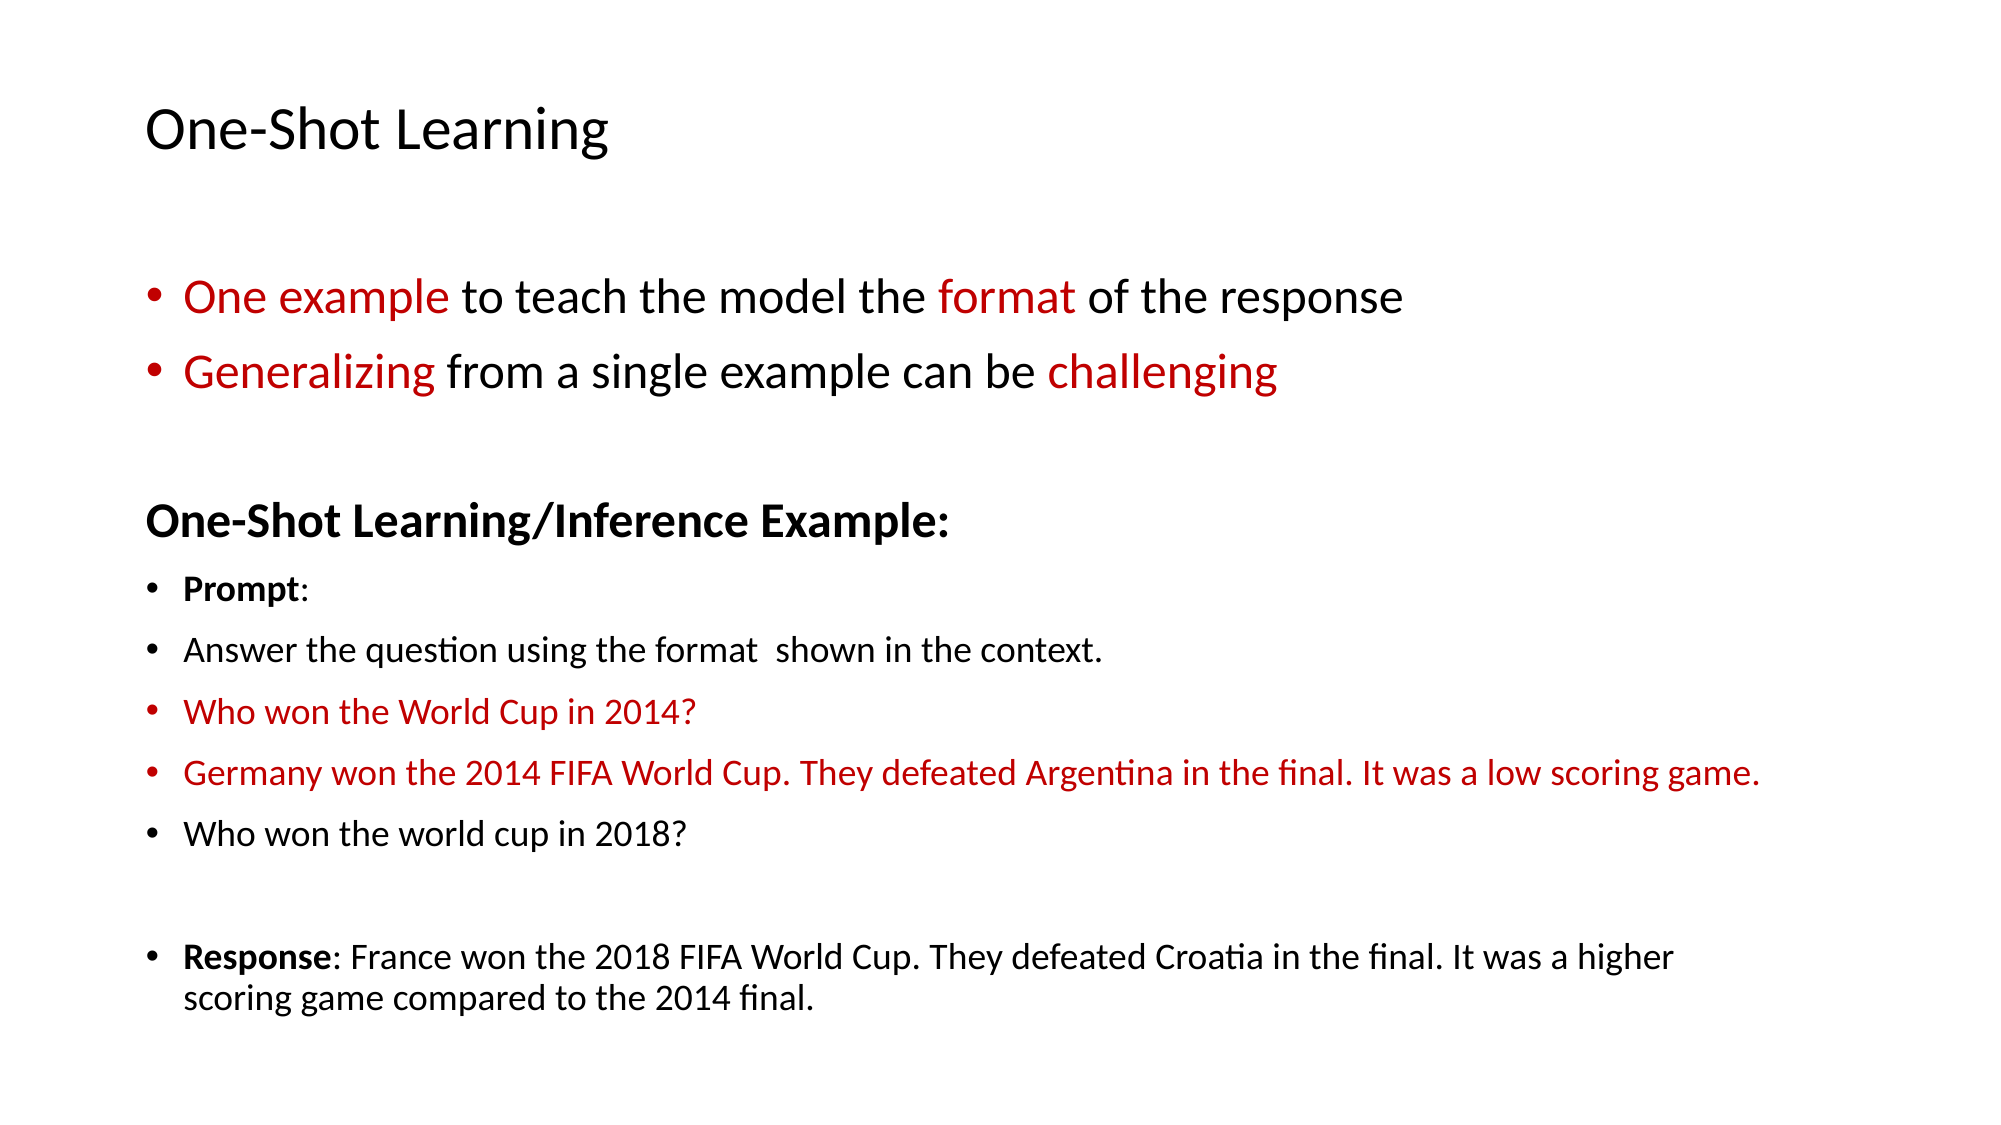

# One-Shot Learning
One example to teach the model the format of the response
Generalizing from a single example can be challenging

One-Shot Learning/Inference Example:
Prompt:
Answer the question using the format  shown in the context.
Who won the World Cup in 2014?
Germany won the 2014 FIFA World Cup. They defeated Argentina in the final. It was a low scoring game.
Who won the world cup in 2018?

Response: France won the 2018 FIFA World Cup. They defeated Croatia in the final. It was a higher scoring game compared to the 2014 final.